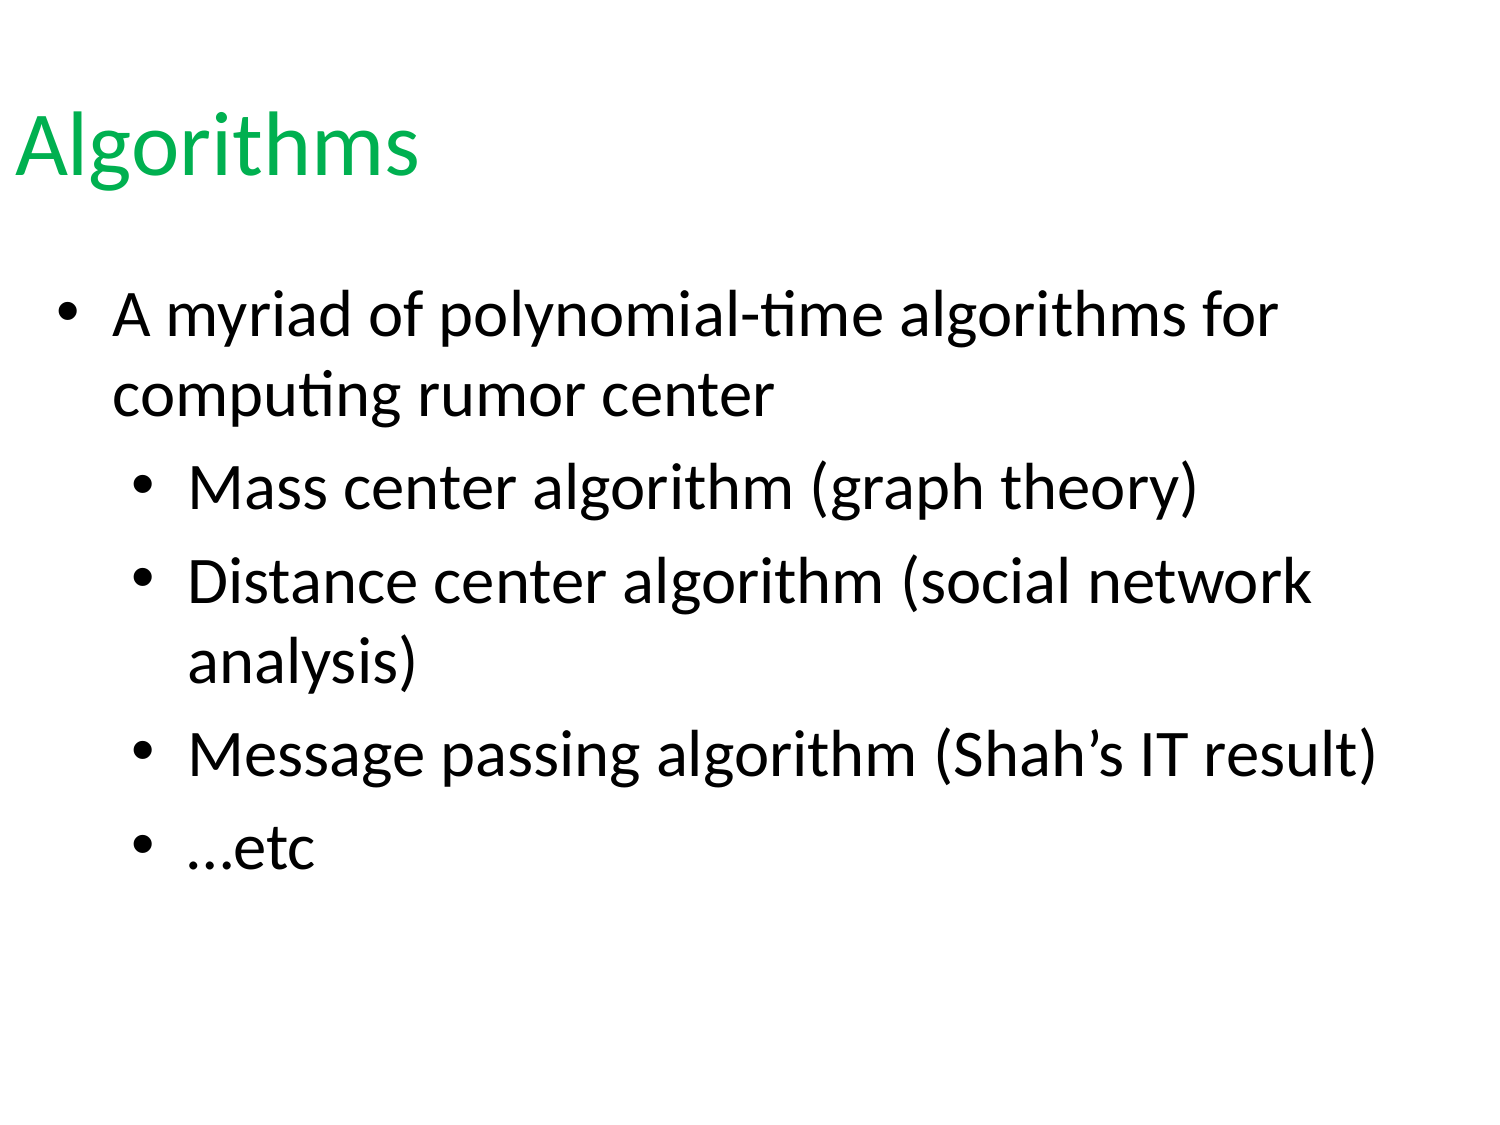

Algorithms
A myriad of polynomial-time algorithms for computing rumor center
Mass center algorithm (graph theory)
Distance center algorithm (social network analysis)
Message passing algorithm (Shah’s IT result)
…etc